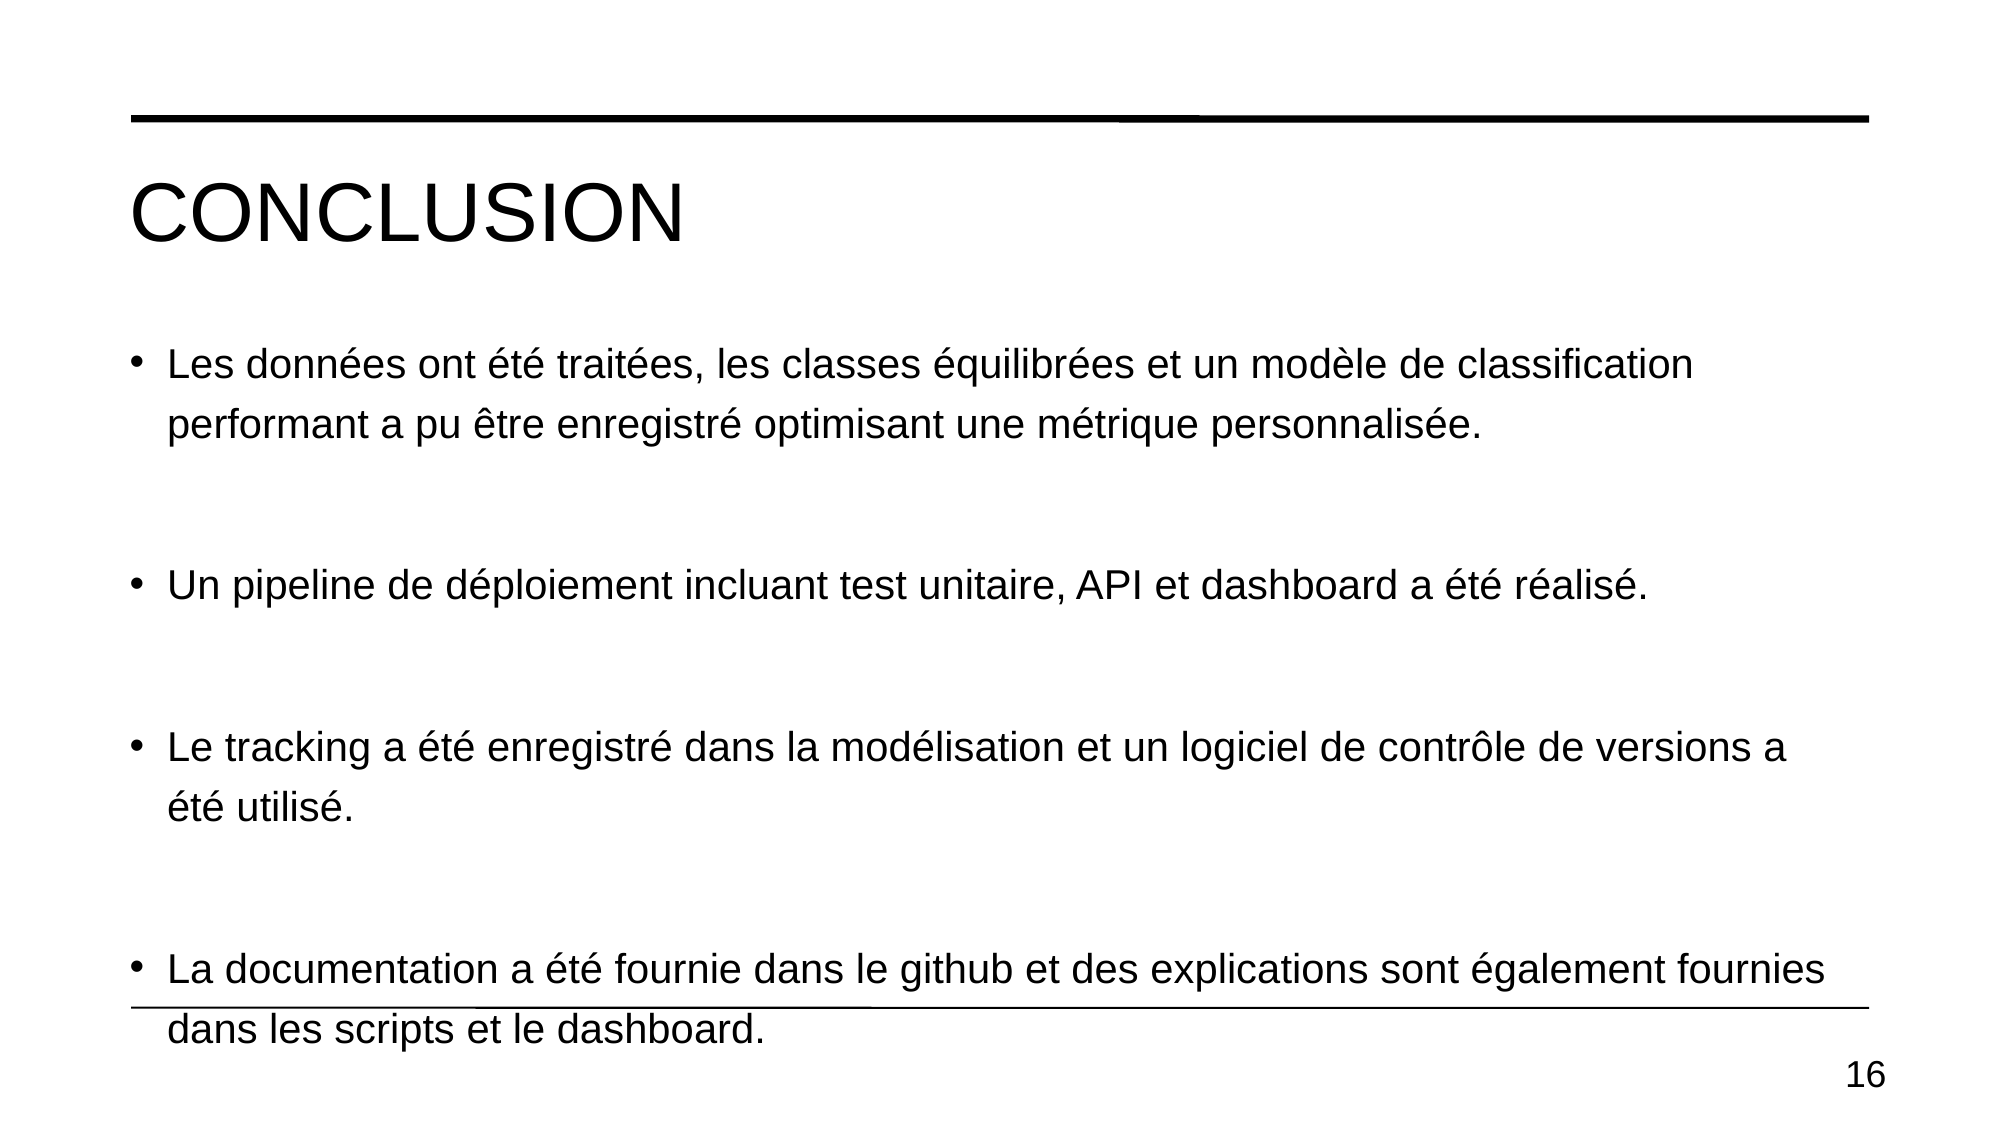

# Conclusion
Les données ont été traitées, les classes équilibrées et un modèle de classification performant a pu être enregistré optimisant une métrique personnalisée.

Un pipeline de déploiement incluant test unitaire, API et dashboard a été réalisé.

Le tracking a été enregistré dans la modélisation et un logiciel de contrôle de versions a été utilisé.

La documentation a été fournie dans le github et des explications sont également fournies dans les scripts et le dashboard.
16